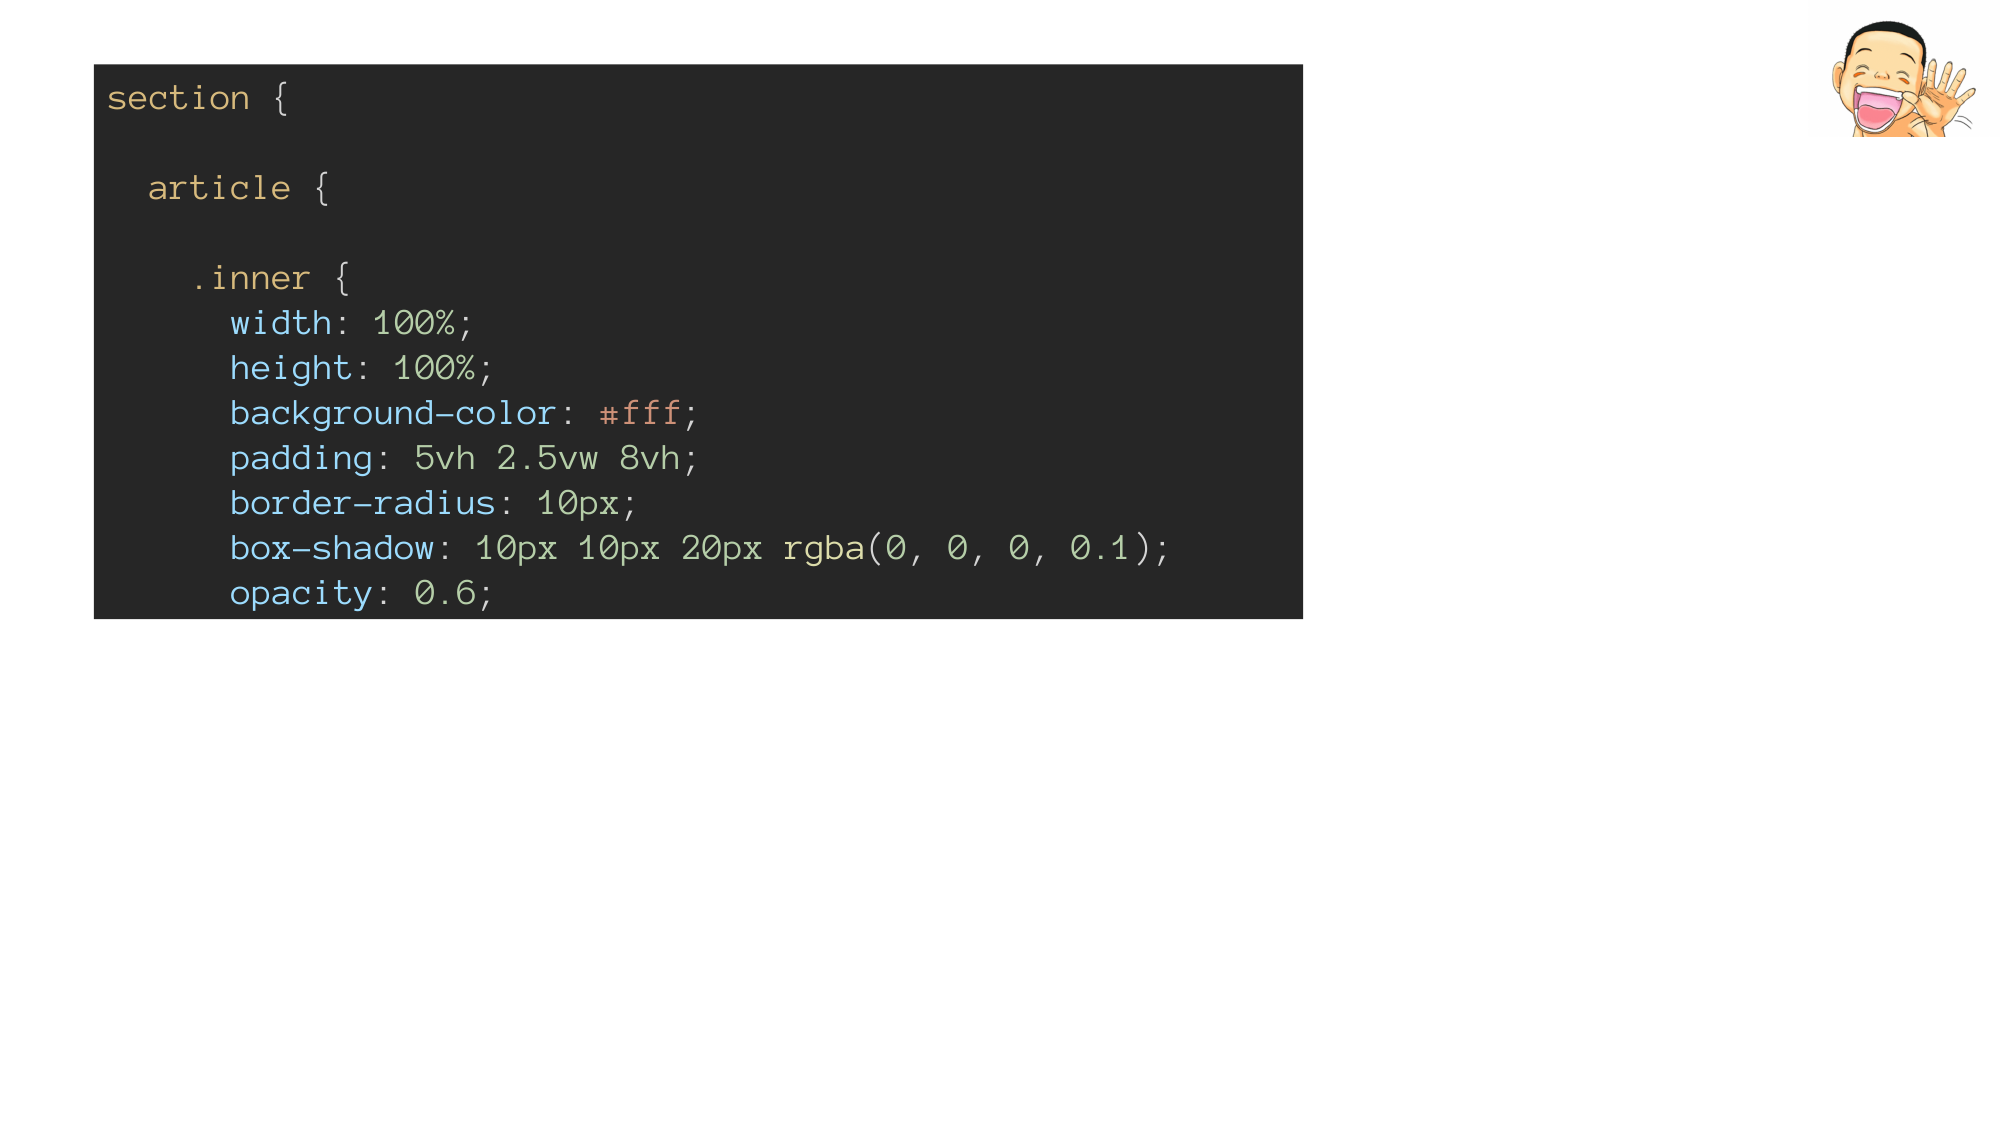

section {

  article {

    .inner {
      width: 100%;
      height: 100%;
      background-color: #fff;
      padding: 5vh 2.5vw 8vh;
      border-radius: 10px;
      box-shadow: 10px 10px 20px rgba(0, 0, 0, 0.1);
      opacity: 0.6;